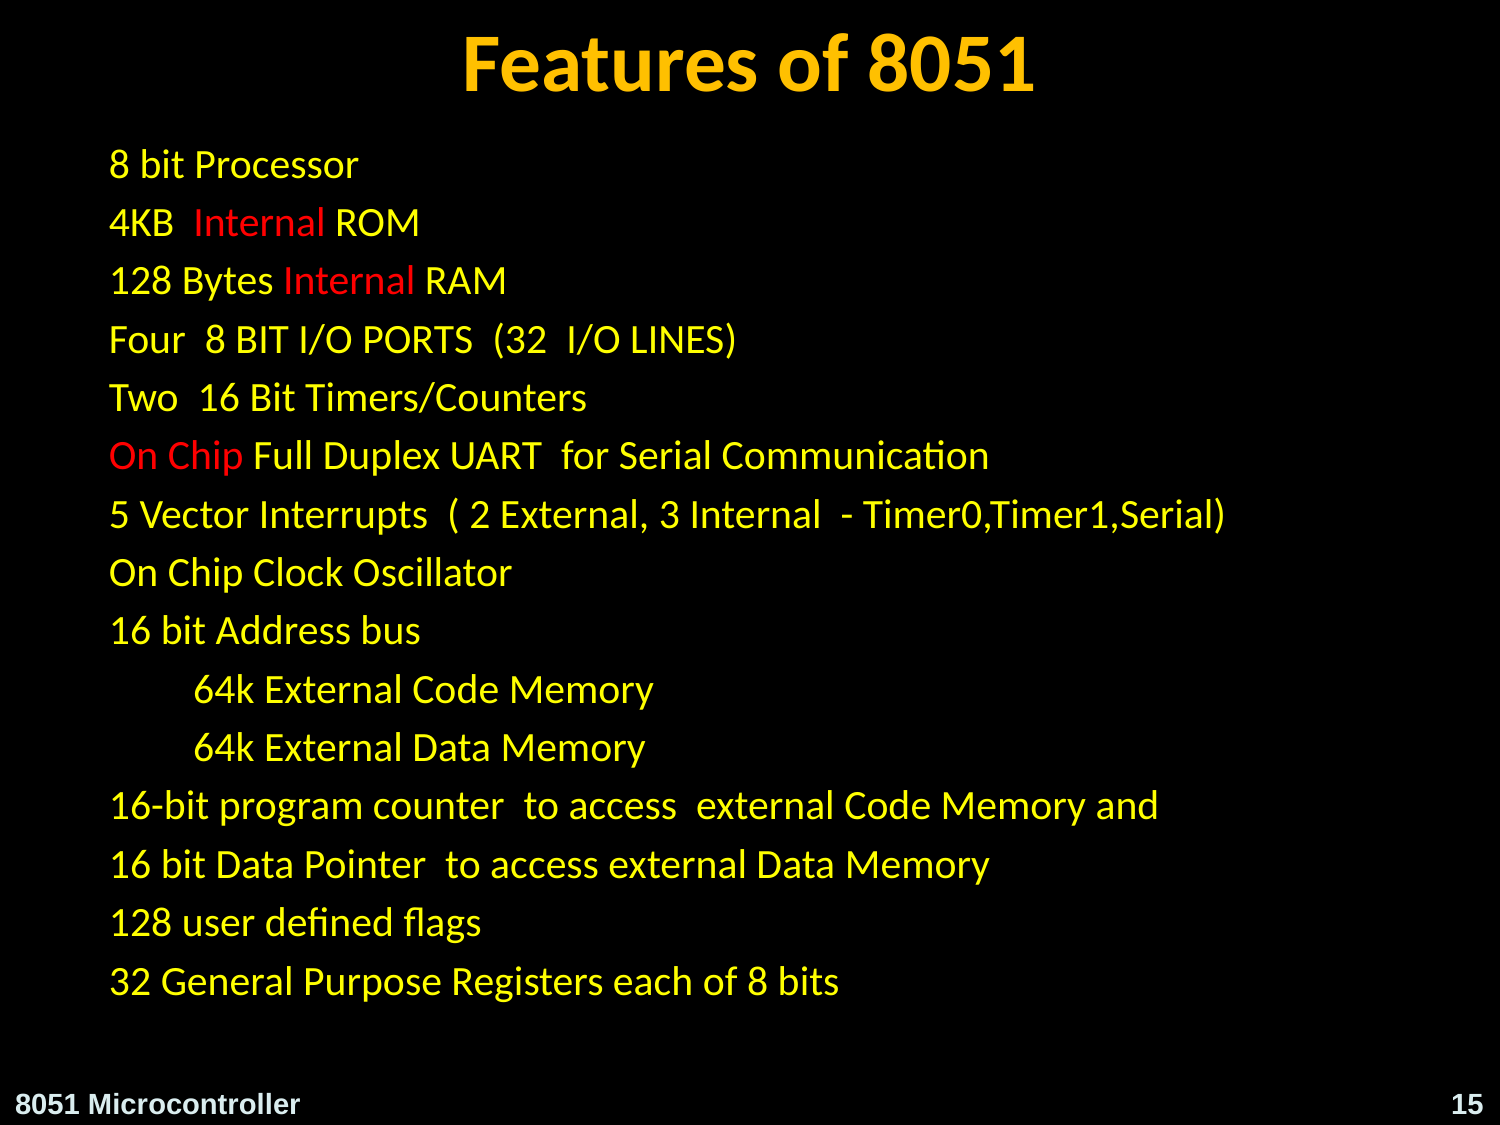

# Features of 8051
8 bit Processor
4KB  Internal ROM
128 Bytes Internal RAM
Four  8 BIT I/O PORTS  (32  I/O LINES)
Two  16 Bit Timers/Counters
On Chip Full Duplex UART  for Serial Communication
5 Vector Interrupts  ( 2 External, 3 Internal  - Timer0,Timer1,Serial)
On Chip Clock Oscillator
16 bit Address bus
	64k External Code Memory
	64k External Data Memory
16-bit program counter  to access  external Code Memory and
16 bit Data Pointer  to access external Data Memory
128 user defined flags
32 General Purpose Registers each of 8 bits
8051 Microcontroller
15